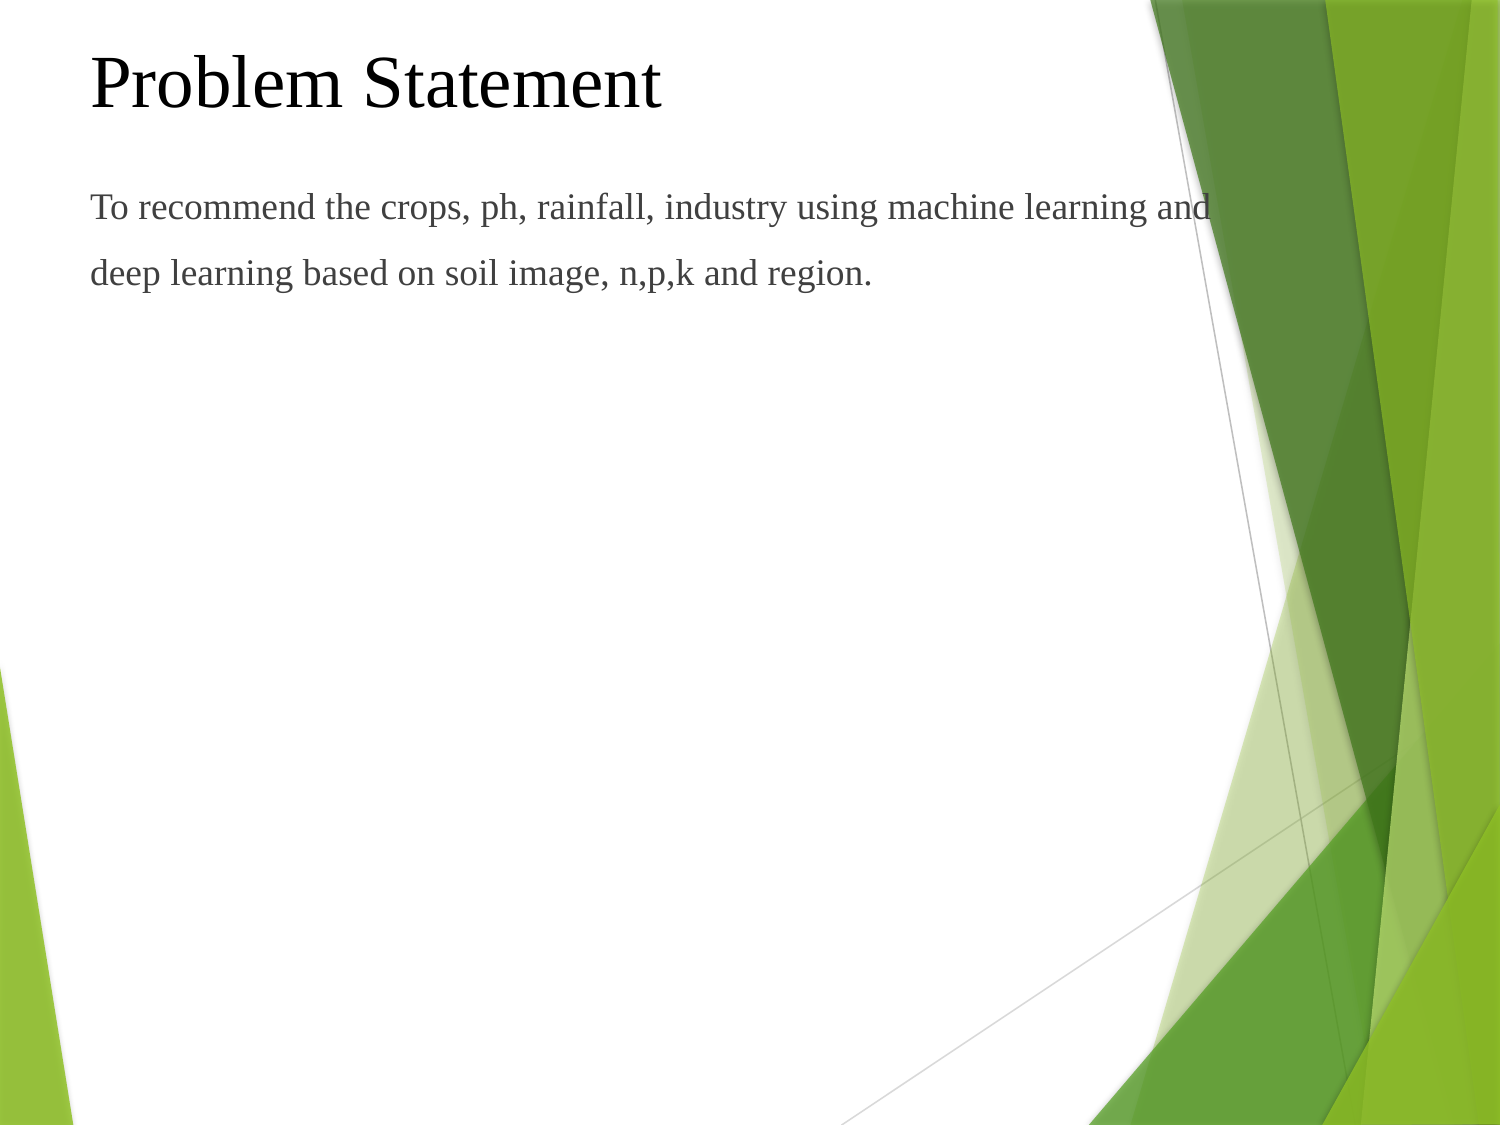

# Problem Statement
To recommend the crops, ph, rainfall, industry using machine learning and
deep learning based on soil image, n,p,k and region.